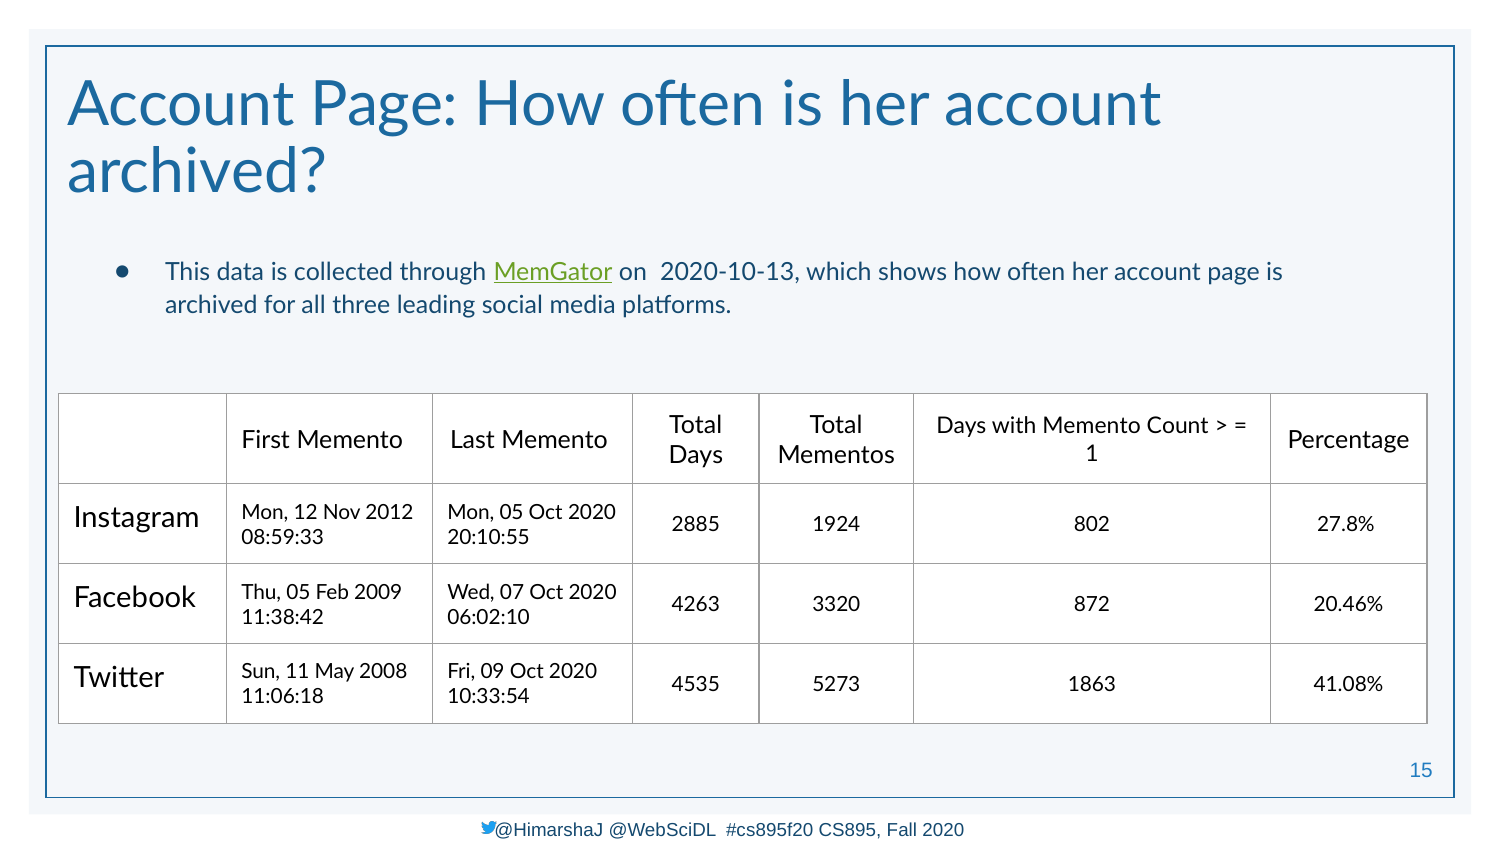

# Account Page: How often is her account archived?
This data is collected through MemGator on  2020-10-13, which shows how often her account page is archived for all three leading social media platforms.

|  | First Memento | Last Memento | Total Days | Total Mementos | Days with Memento Count > = 1 | Percentage |
| --- | --- | --- | --- | --- | --- | --- |
| Instagram | Mon, 12 Nov 2012 08:59:33 | Mon, 05 Oct 2020 20:10:55 | 2885 | 1924 | 802 | 27.8% |
| Facebook | Thu, 05 Feb 2009 11:38:42 | Wed, 07 Oct 2020 06:02:10 | 4263 | 3320 | 872 | 20.46% |
| Twitter | Sun, 11 May 2008 11:06:18 | Fri, 09 Oct 2020 10:33:54 | 4535 | 5273 | 1863 | 41.08% |
15